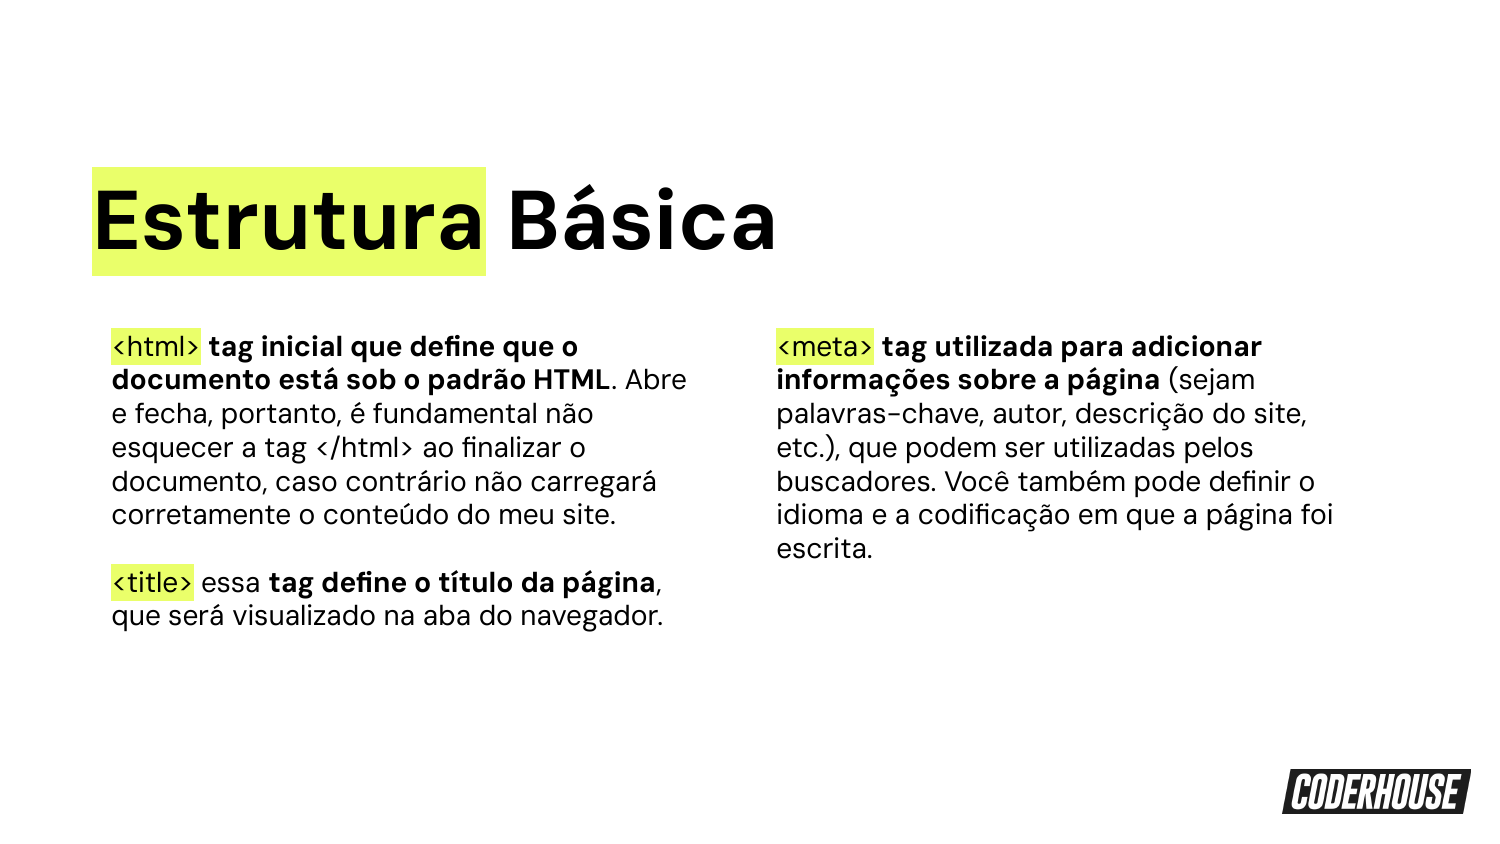

Estrutura Básica
<html> tag inicial que define que o documento está sob o padrão HTML. Abre e fecha, portanto, é fundamental não esquecer a tag </html> ao finalizar o documento, caso contrário não carregará corretamente o conteúdo do meu site.

<title> essa tag define o título da página, que será visualizado na aba do navegador.
<meta> tag utilizada para adicionar informações sobre a página (sejam palavras-chave, autor, descrição do site, etc.), que podem ser utilizadas pelos buscadores. Você também pode definir o idioma e a codificação em que a página foi escrita.